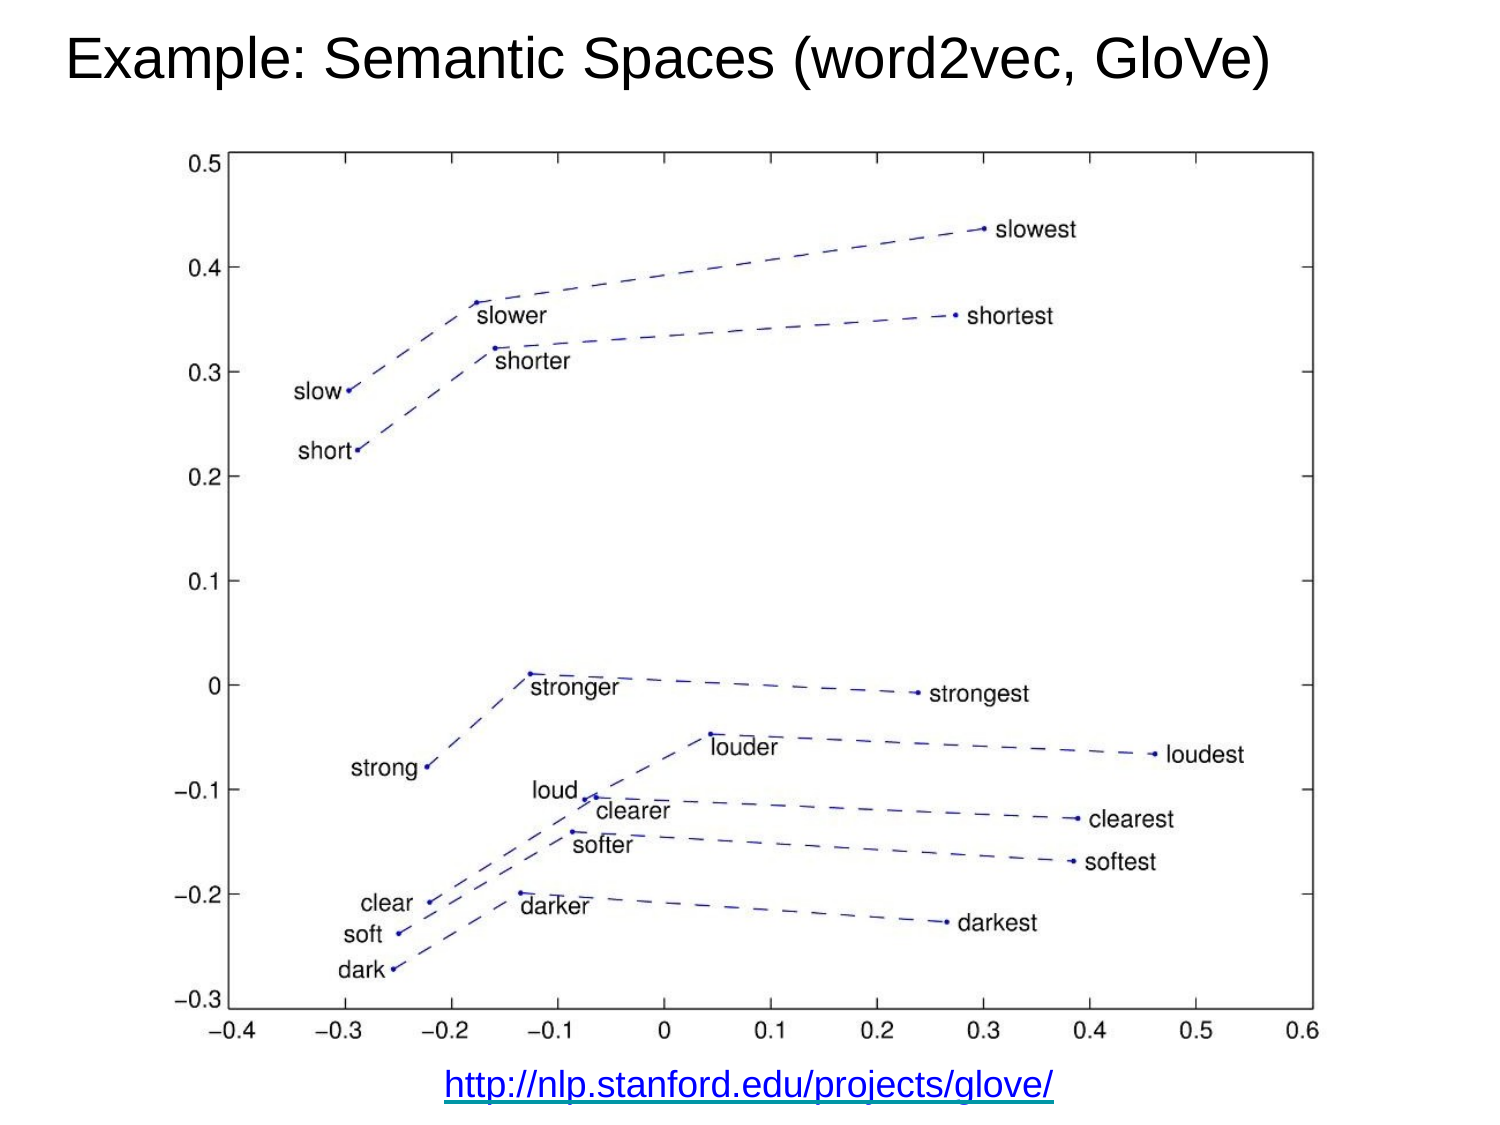

# Example: Semantic Spaces (word2vec, GloVe)

http://nlp.stanford.edu/projects/glove/